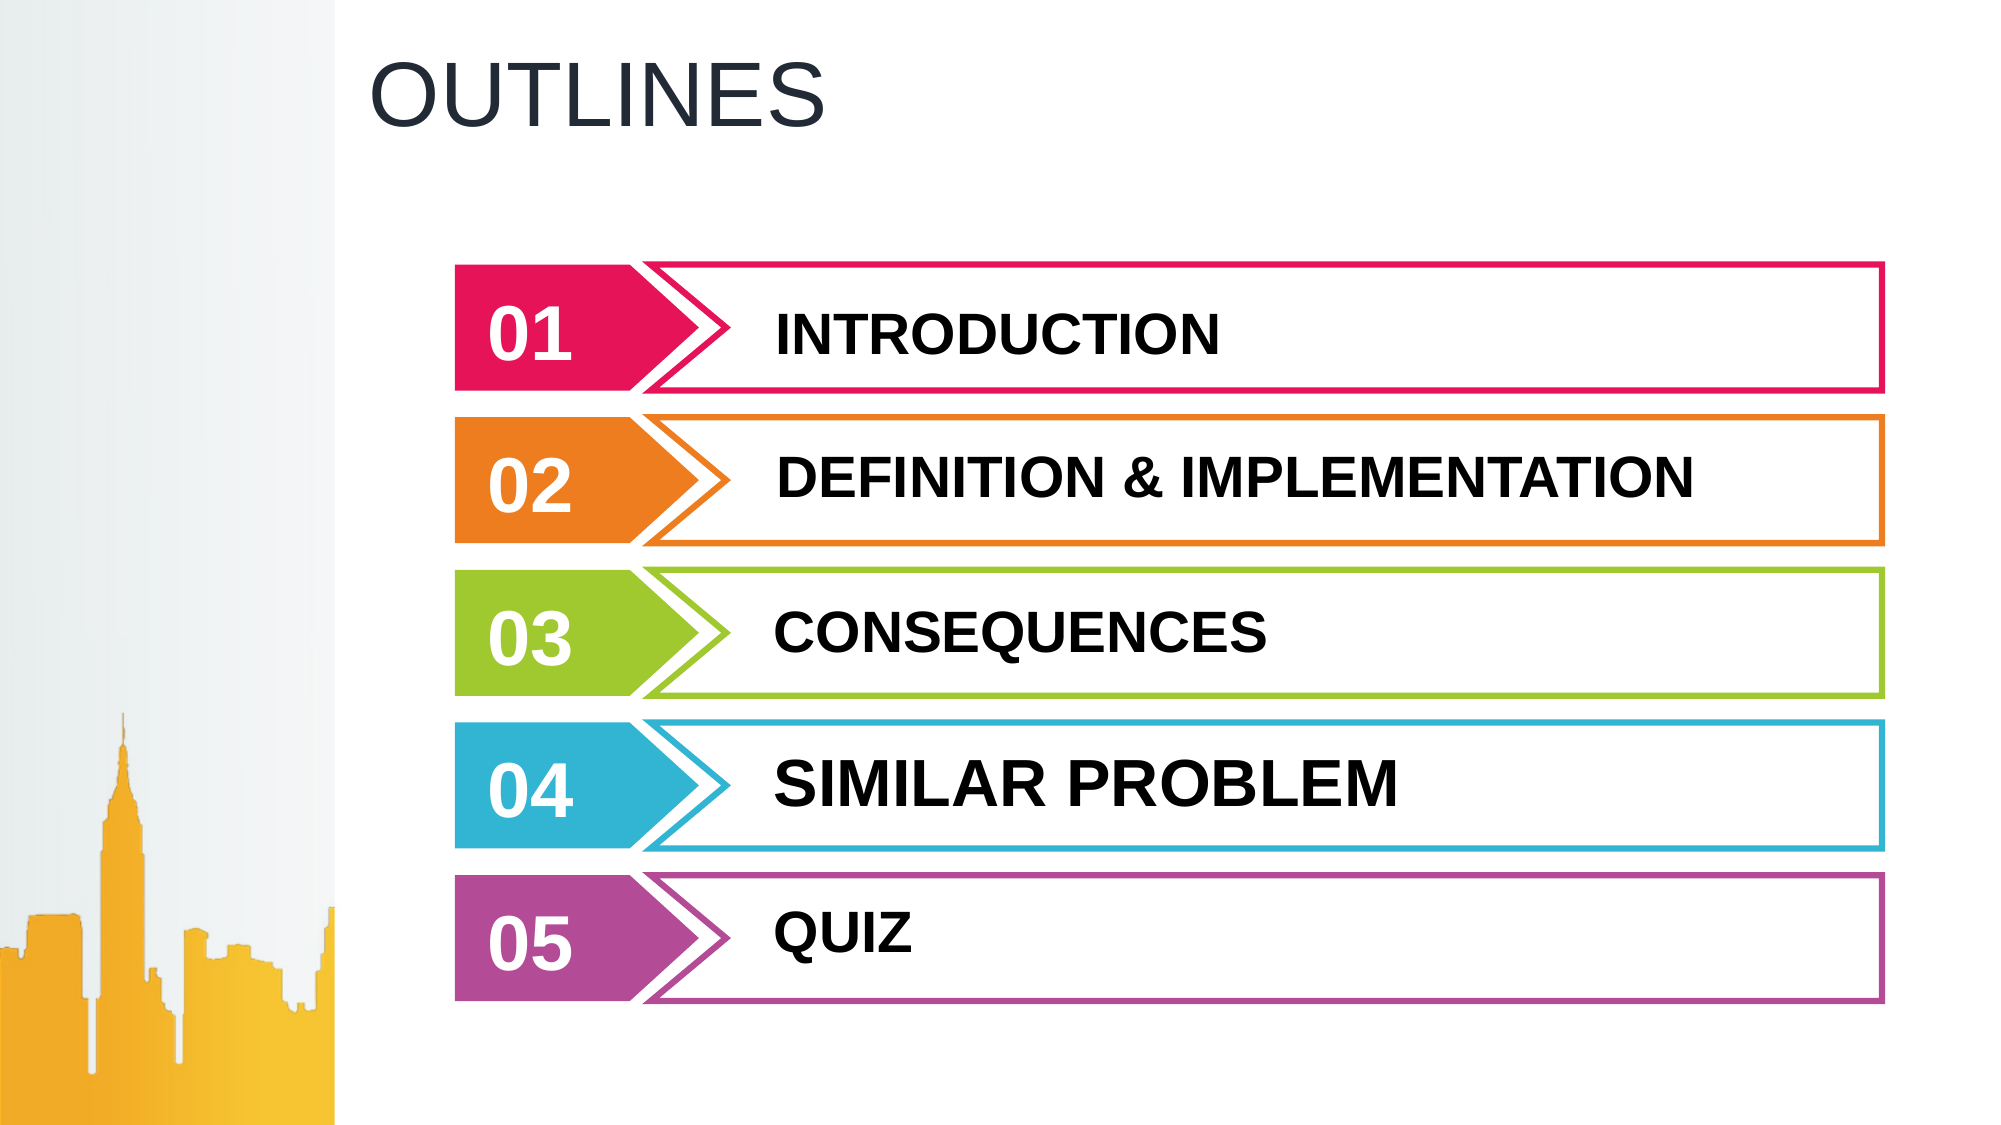

# OUTLINES

01
INTRODUCTION

DEFINITION & IMPLEMENTATION
02

03
CONSEQUENCES

SIMILAR PROBLEM
04

QUIZ
05